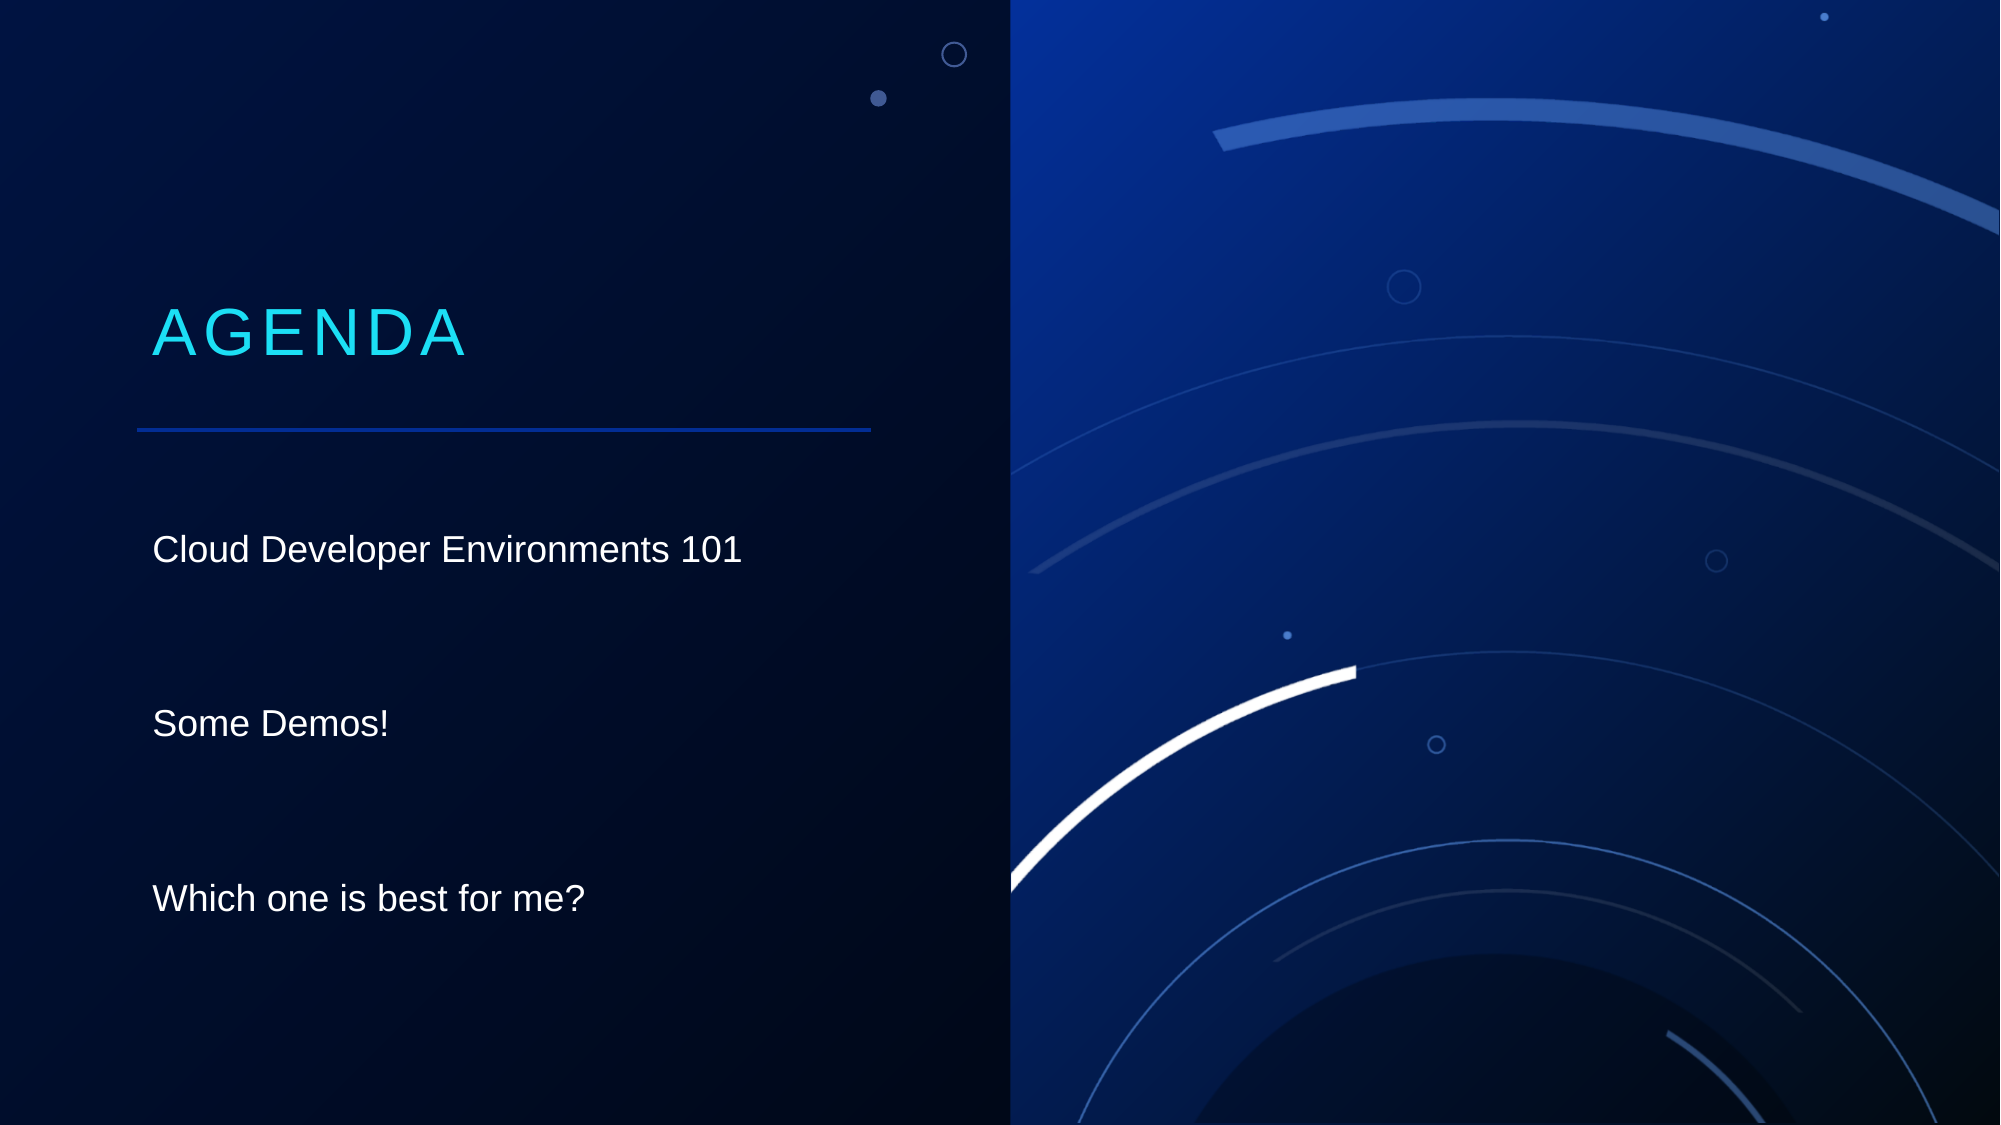

# Agenda
Cloud Developer Environments 101

Some Demos!

Which one is best for me?